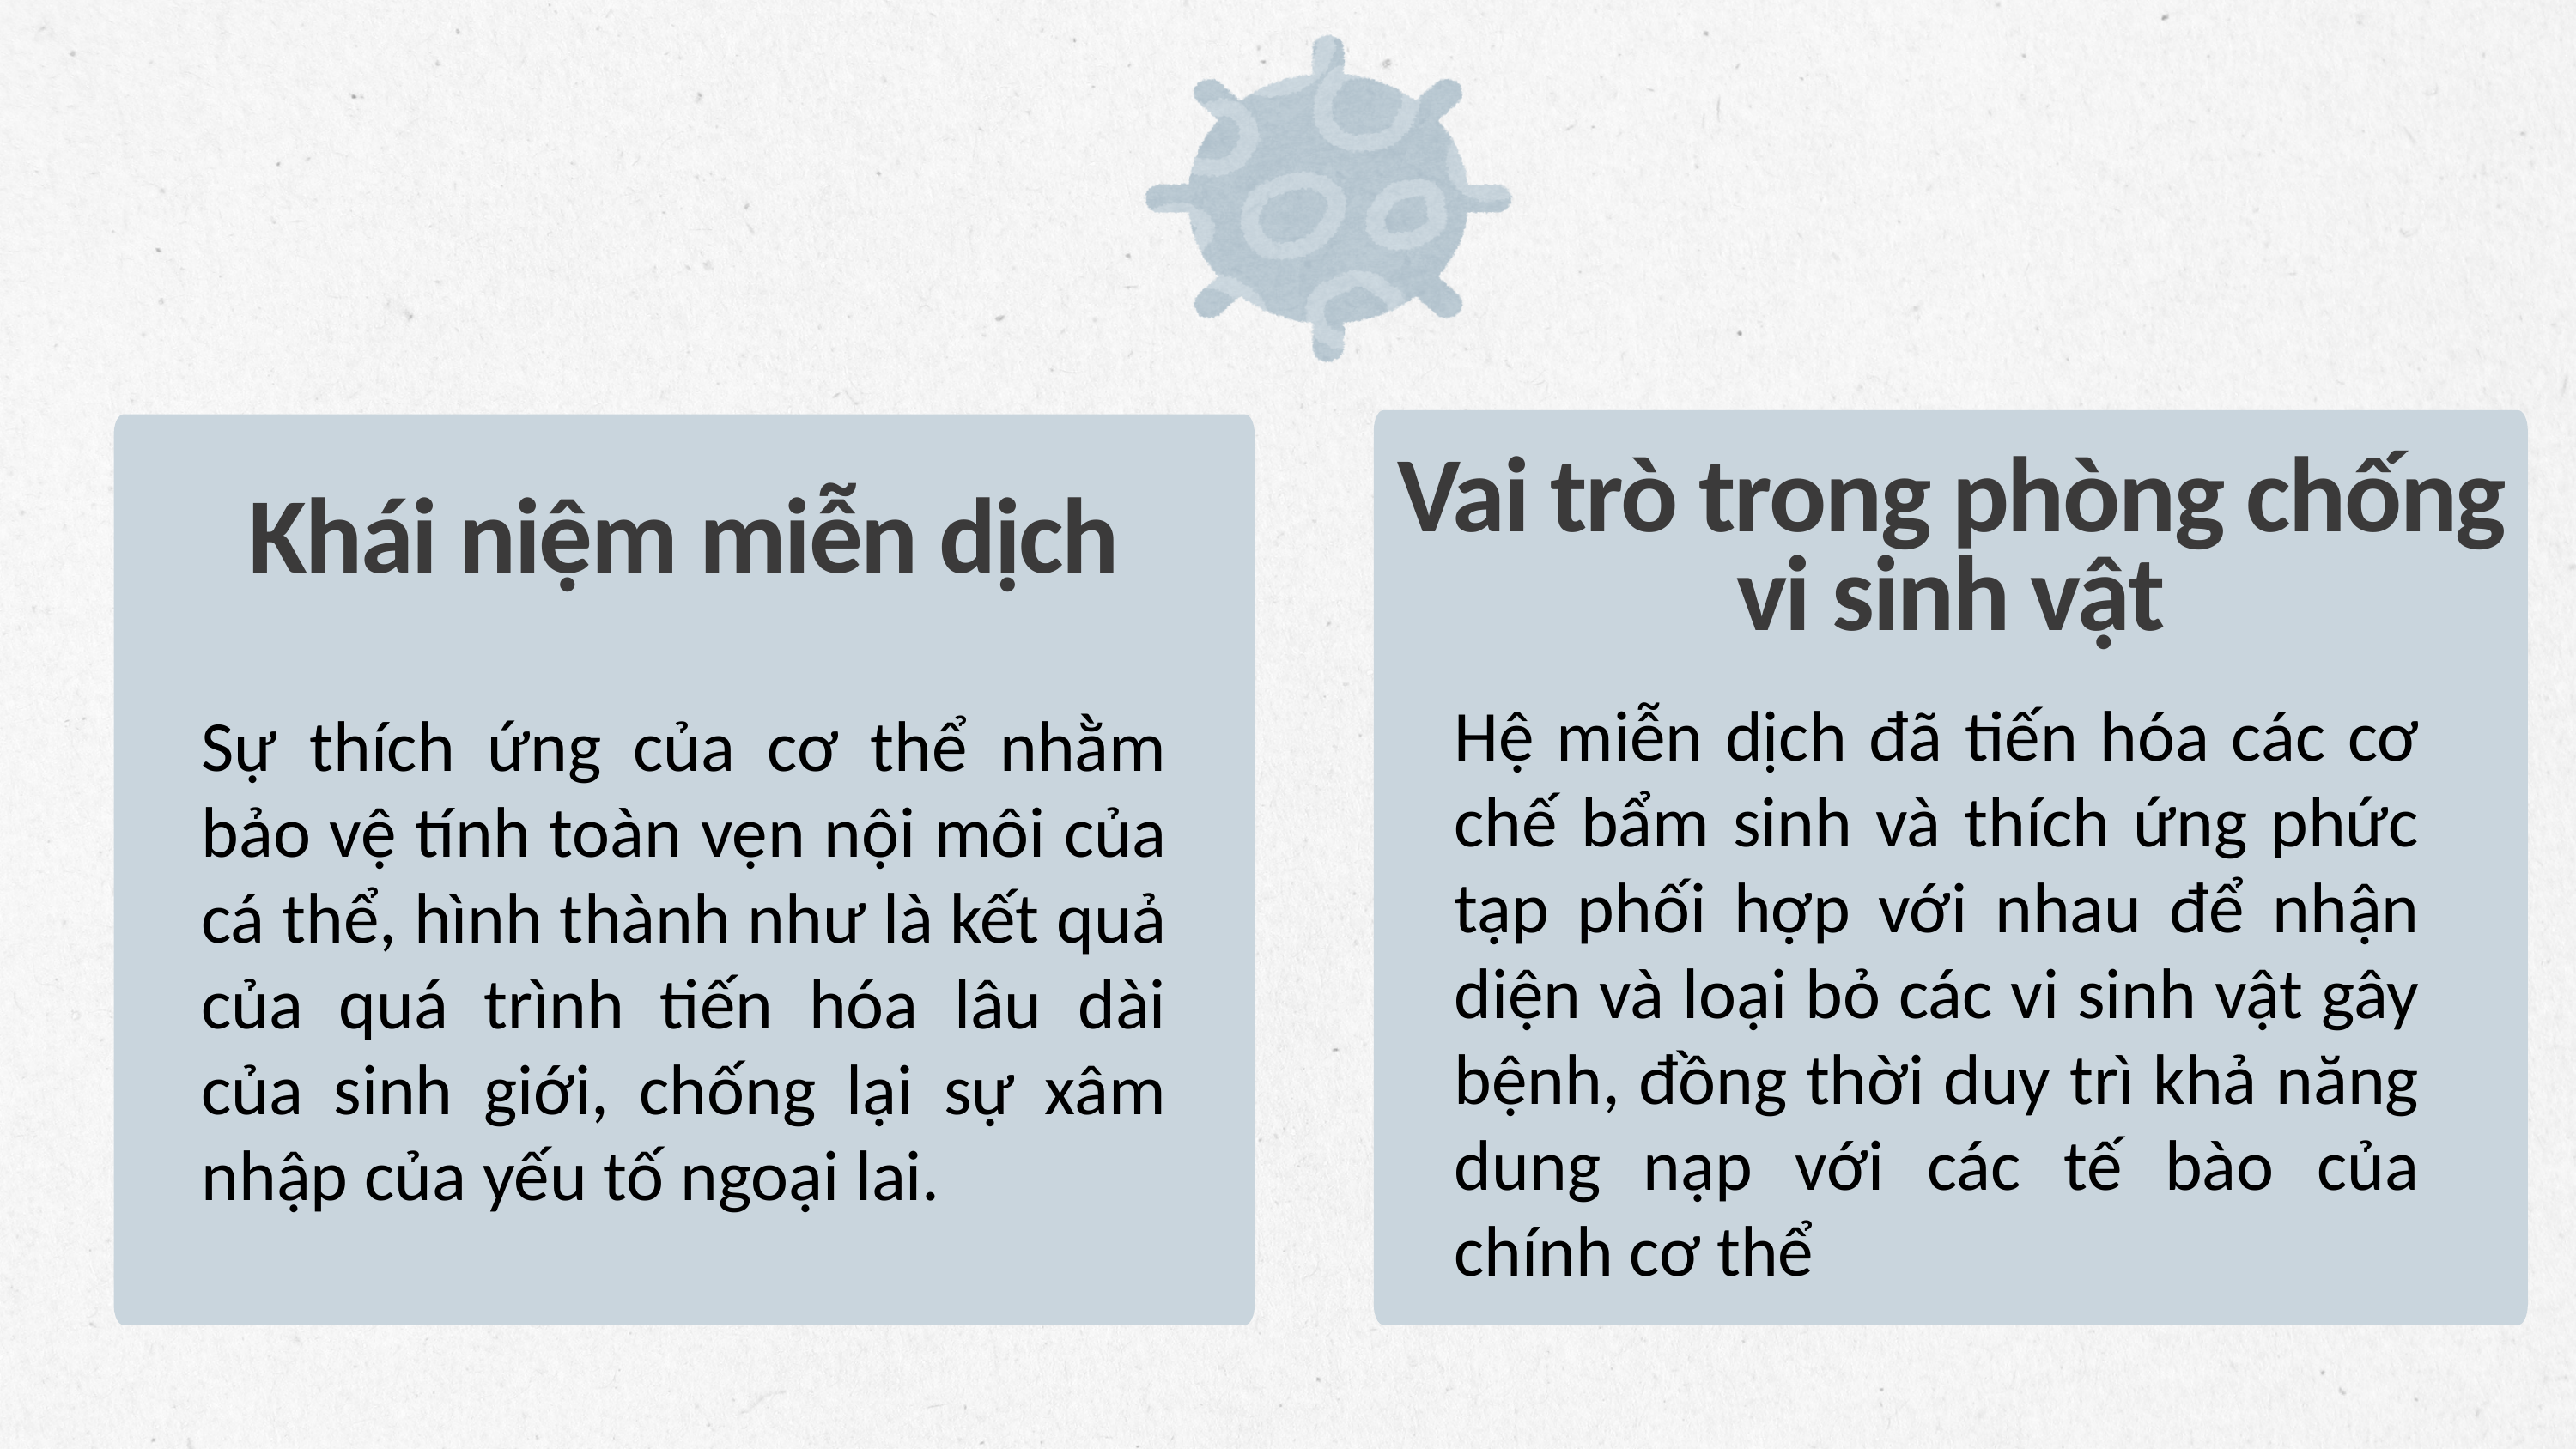

Vai trò trong phòng chống vi sinh vật
Khái niệm miễn dịch
Hệ miễn dịch đã tiến hóa các cơ chế bẩm sinh và thích ứng phức tạp phối hợp với nhau để nhận diện và loại bỏ các vi sinh vật gây bệnh, đồng thời duy trì khả năng dung nạp với các tế bào của chính cơ thể
Sự thích ứng của cơ thể nhằm bảo vệ tính toàn vẹn nội môi của cá thể, hình thành như là kết quả của quá trình tiến hóa lâu dài của sinh giới, chống lại sự xâm nhập của yếu tố ngoại lai.